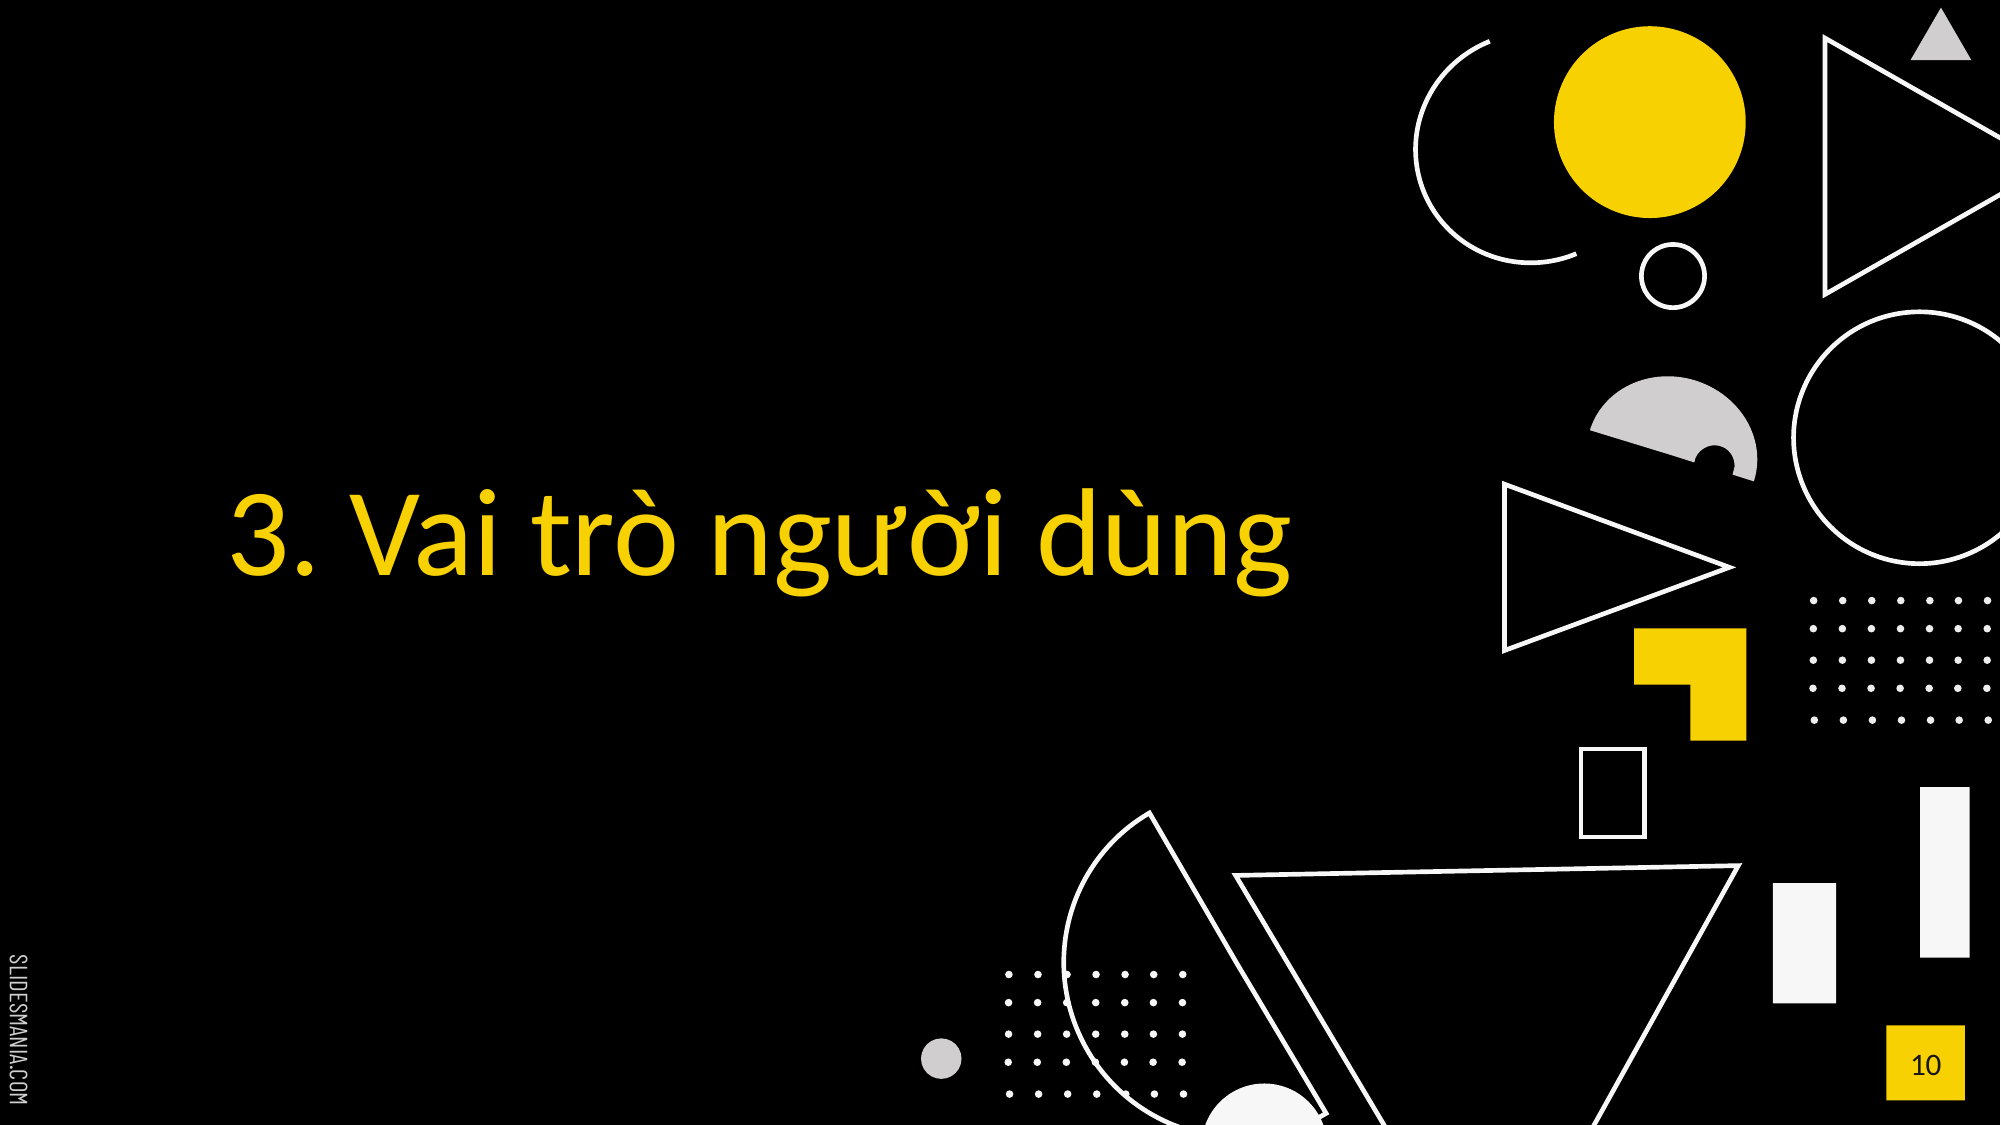

# 3. Vai trò người dùng
10